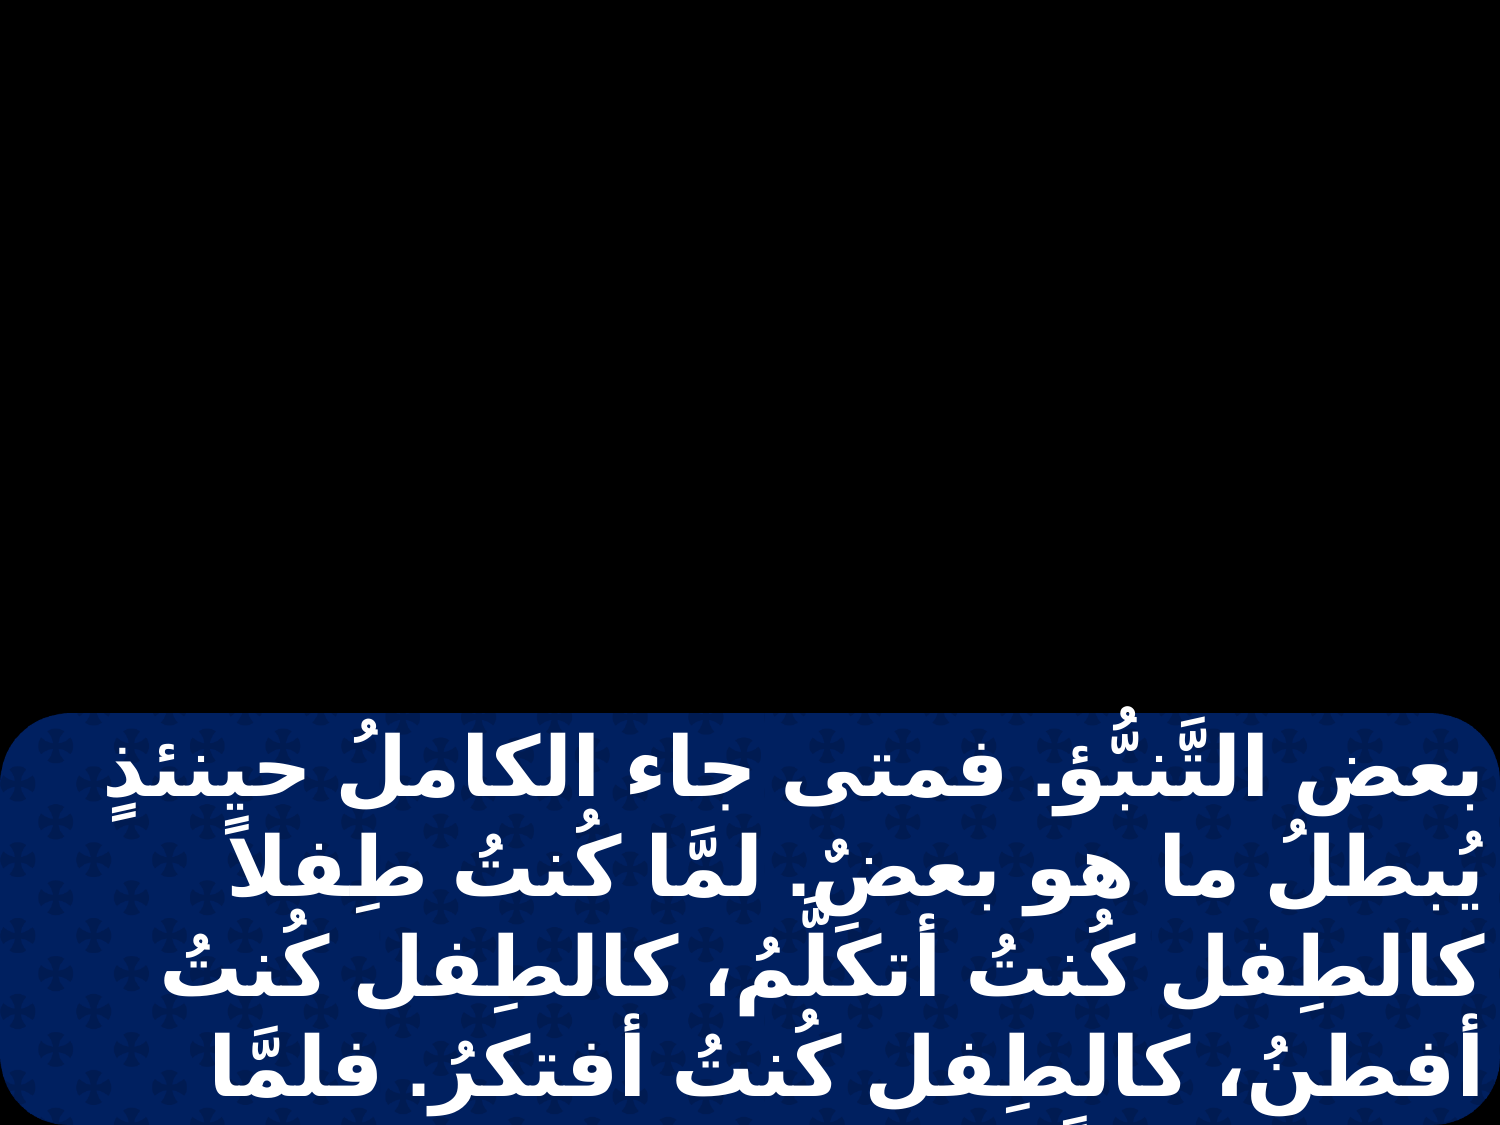

بعض التَّنبُّؤ. فمتى جاء الكاملُ حينئذٍ يُبطلُ ما هو بعضٌ. لمَّا كُنتُ طِفلاً كالطِفل كُنتُ أتكَلَّمُ، كالطِفل كُنتُ أفطنُ، كالطِفل كُنتُ أفتكرُ. فلمَّا صِرتُ رجلاً